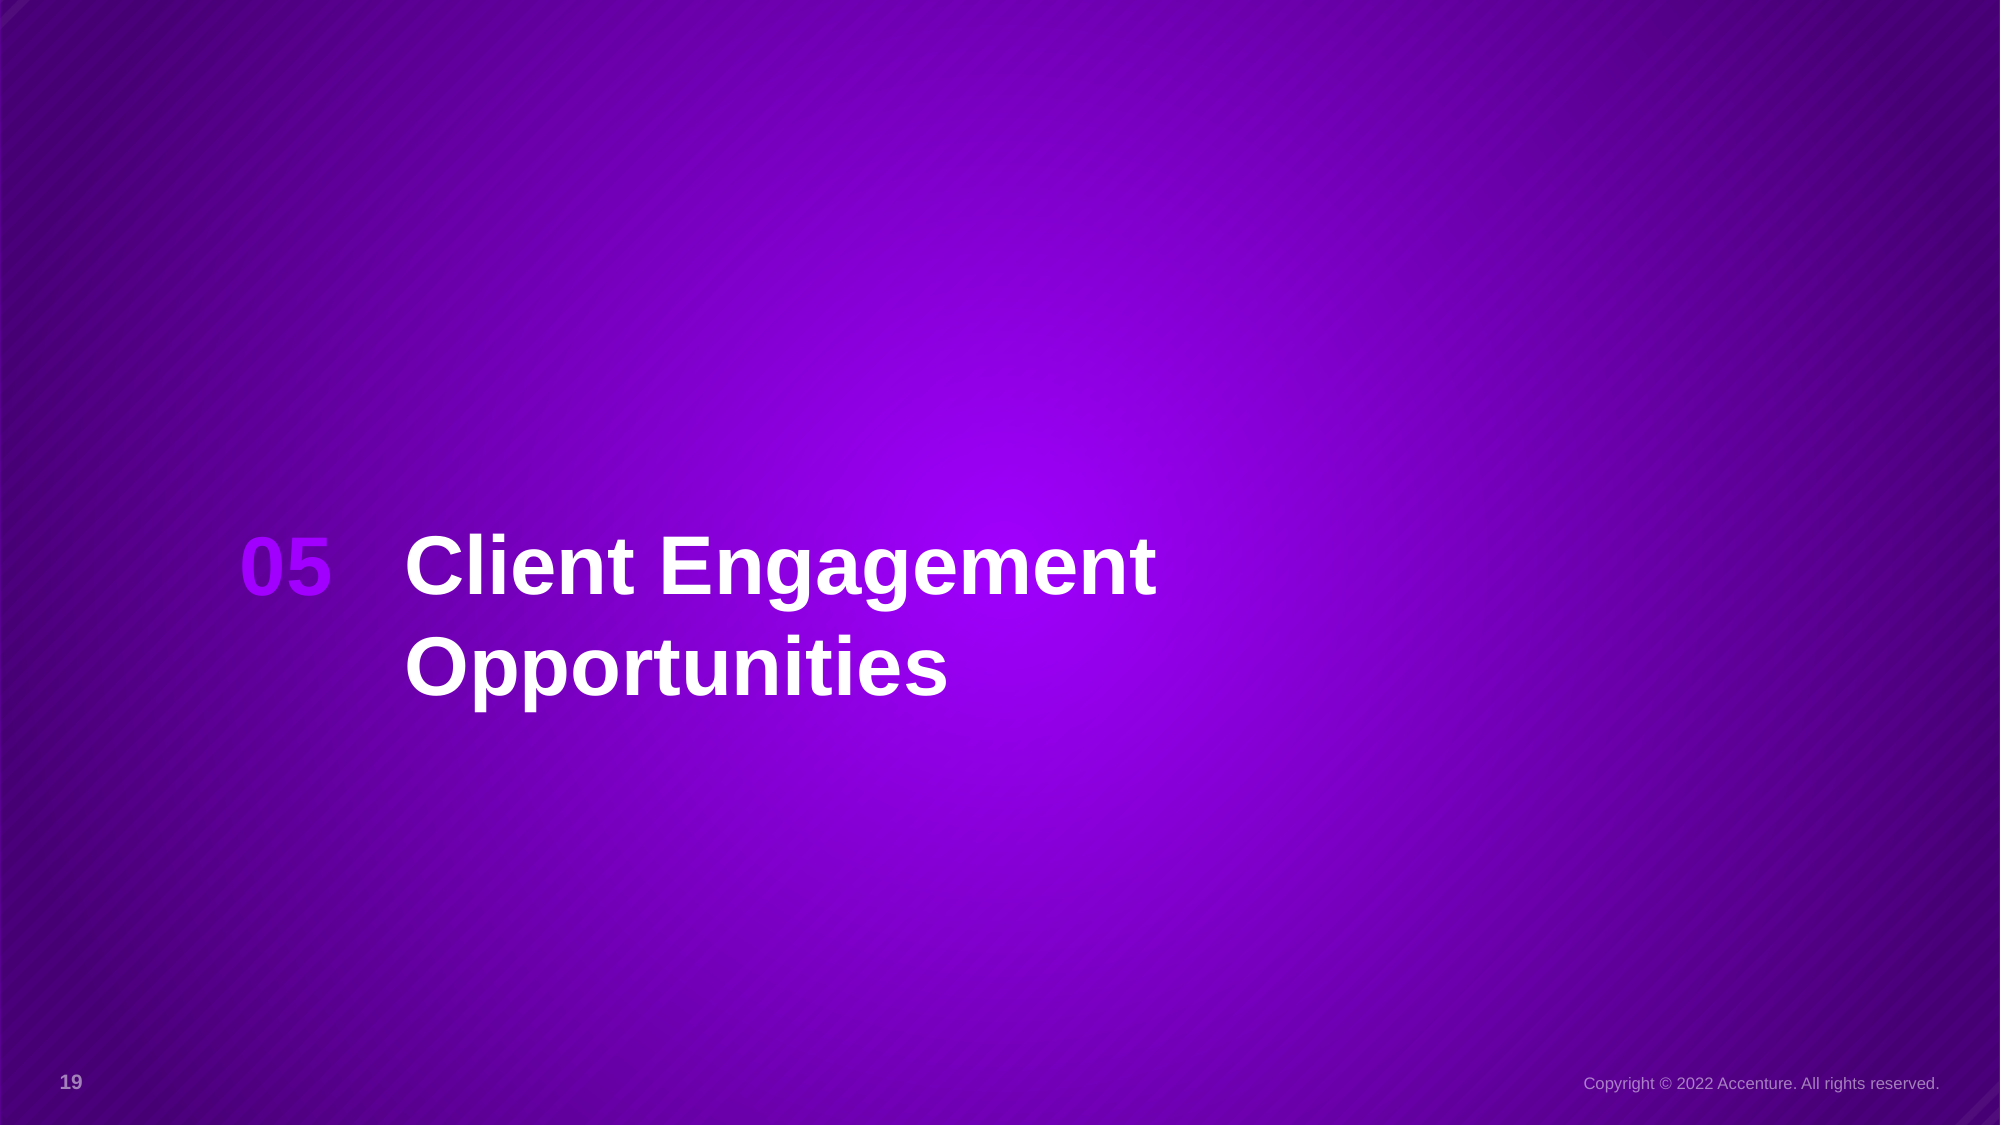

05
Client Engagement Opportunities
19
Copyright © 2022 Accenture. All rights reserved.